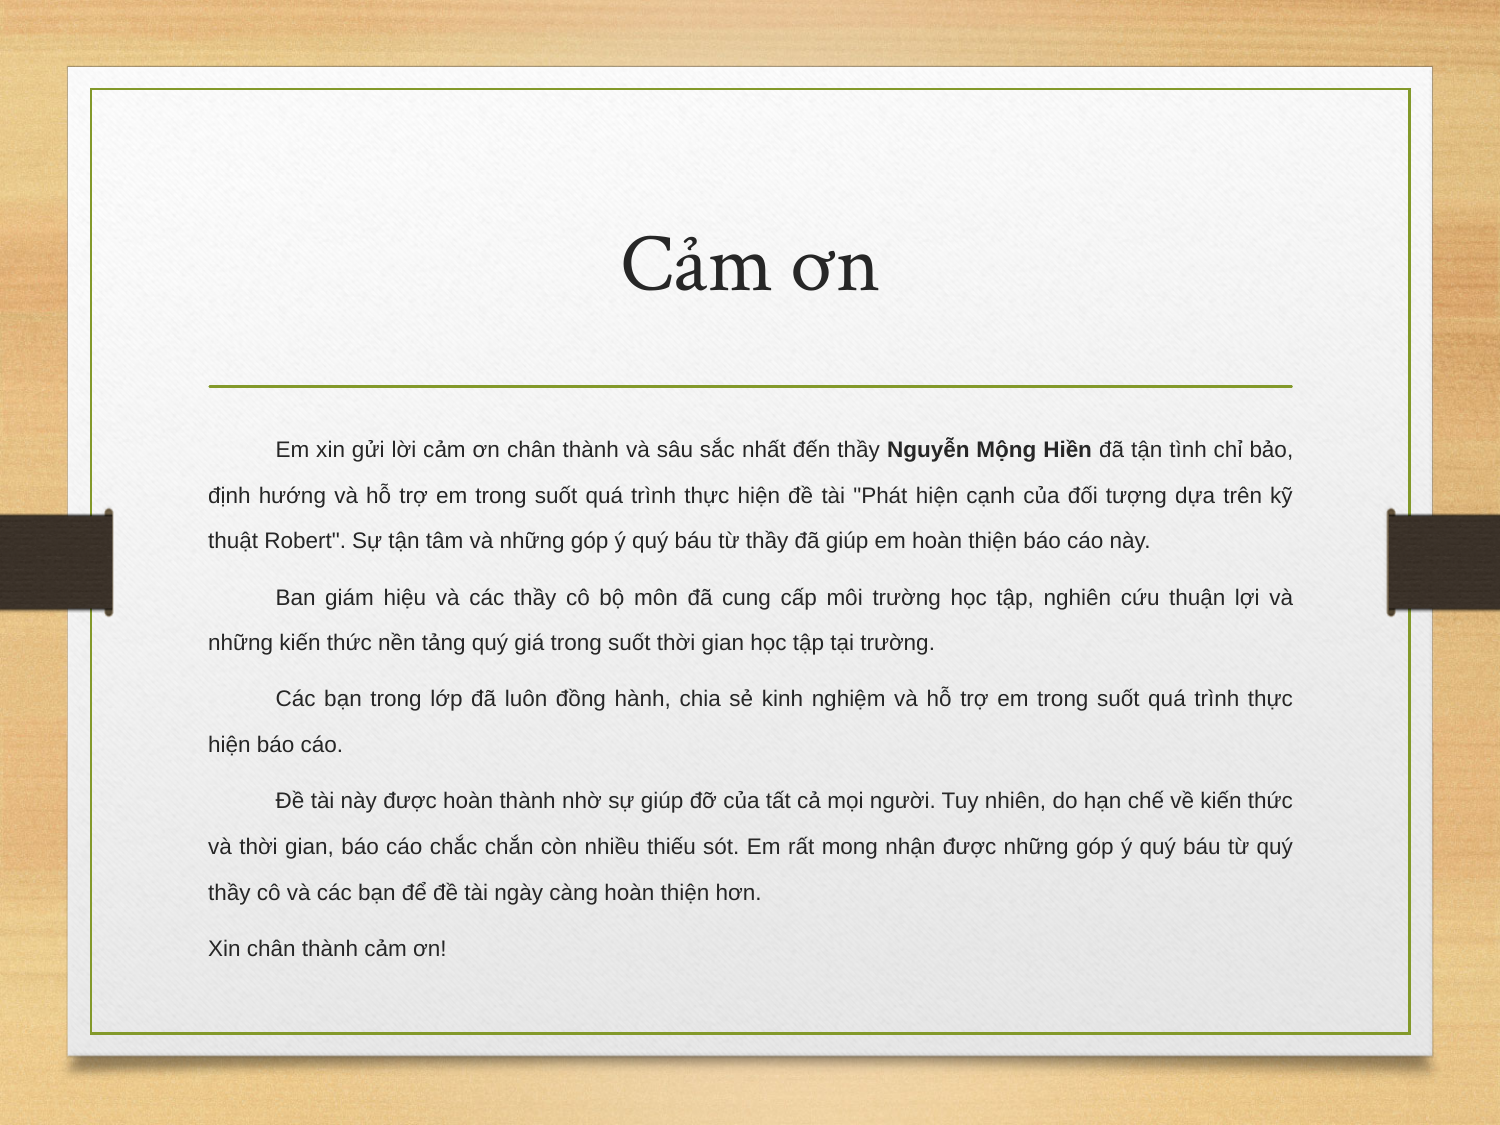

# Cảm ơn
	Em xin gửi lời cảm ơn chân thành và sâu sắc nhất đến thầy Nguyễn Mộng Hiền đã tận tình chỉ bảo, định hướng và hỗ trợ em trong suốt quá trình thực hiện đề tài "Phát hiện cạnh của đối tượng dựa trên kỹ thuật Robert". Sự tận tâm và những góp ý quý báu từ thầy đã giúp em hoàn thiện báo cáo này.
	Ban giám hiệu và các thầy cô bộ môn đã cung cấp môi trường học tập, nghiên cứu thuận lợi và những kiến thức nền tảng quý giá trong suốt thời gian học tập tại trường.
	Các bạn trong lớp đã luôn đồng hành, chia sẻ kinh nghiệm và hỗ trợ em trong suốt quá trình thực hiện báo cáo.
	Đề tài này được hoàn thành nhờ sự giúp đỡ của tất cả mọi người. Tuy nhiên, do hạn chế về kiến thức và thời gian, báo cáo chắc chắn còn nhiều thiếu sót. Em rất mong nhận được những góp ý quý báu từ quý thầy cô và các bạn để đề tài ngày càng hoàn thiện hơn.
Xin chân thành cảm ơn!